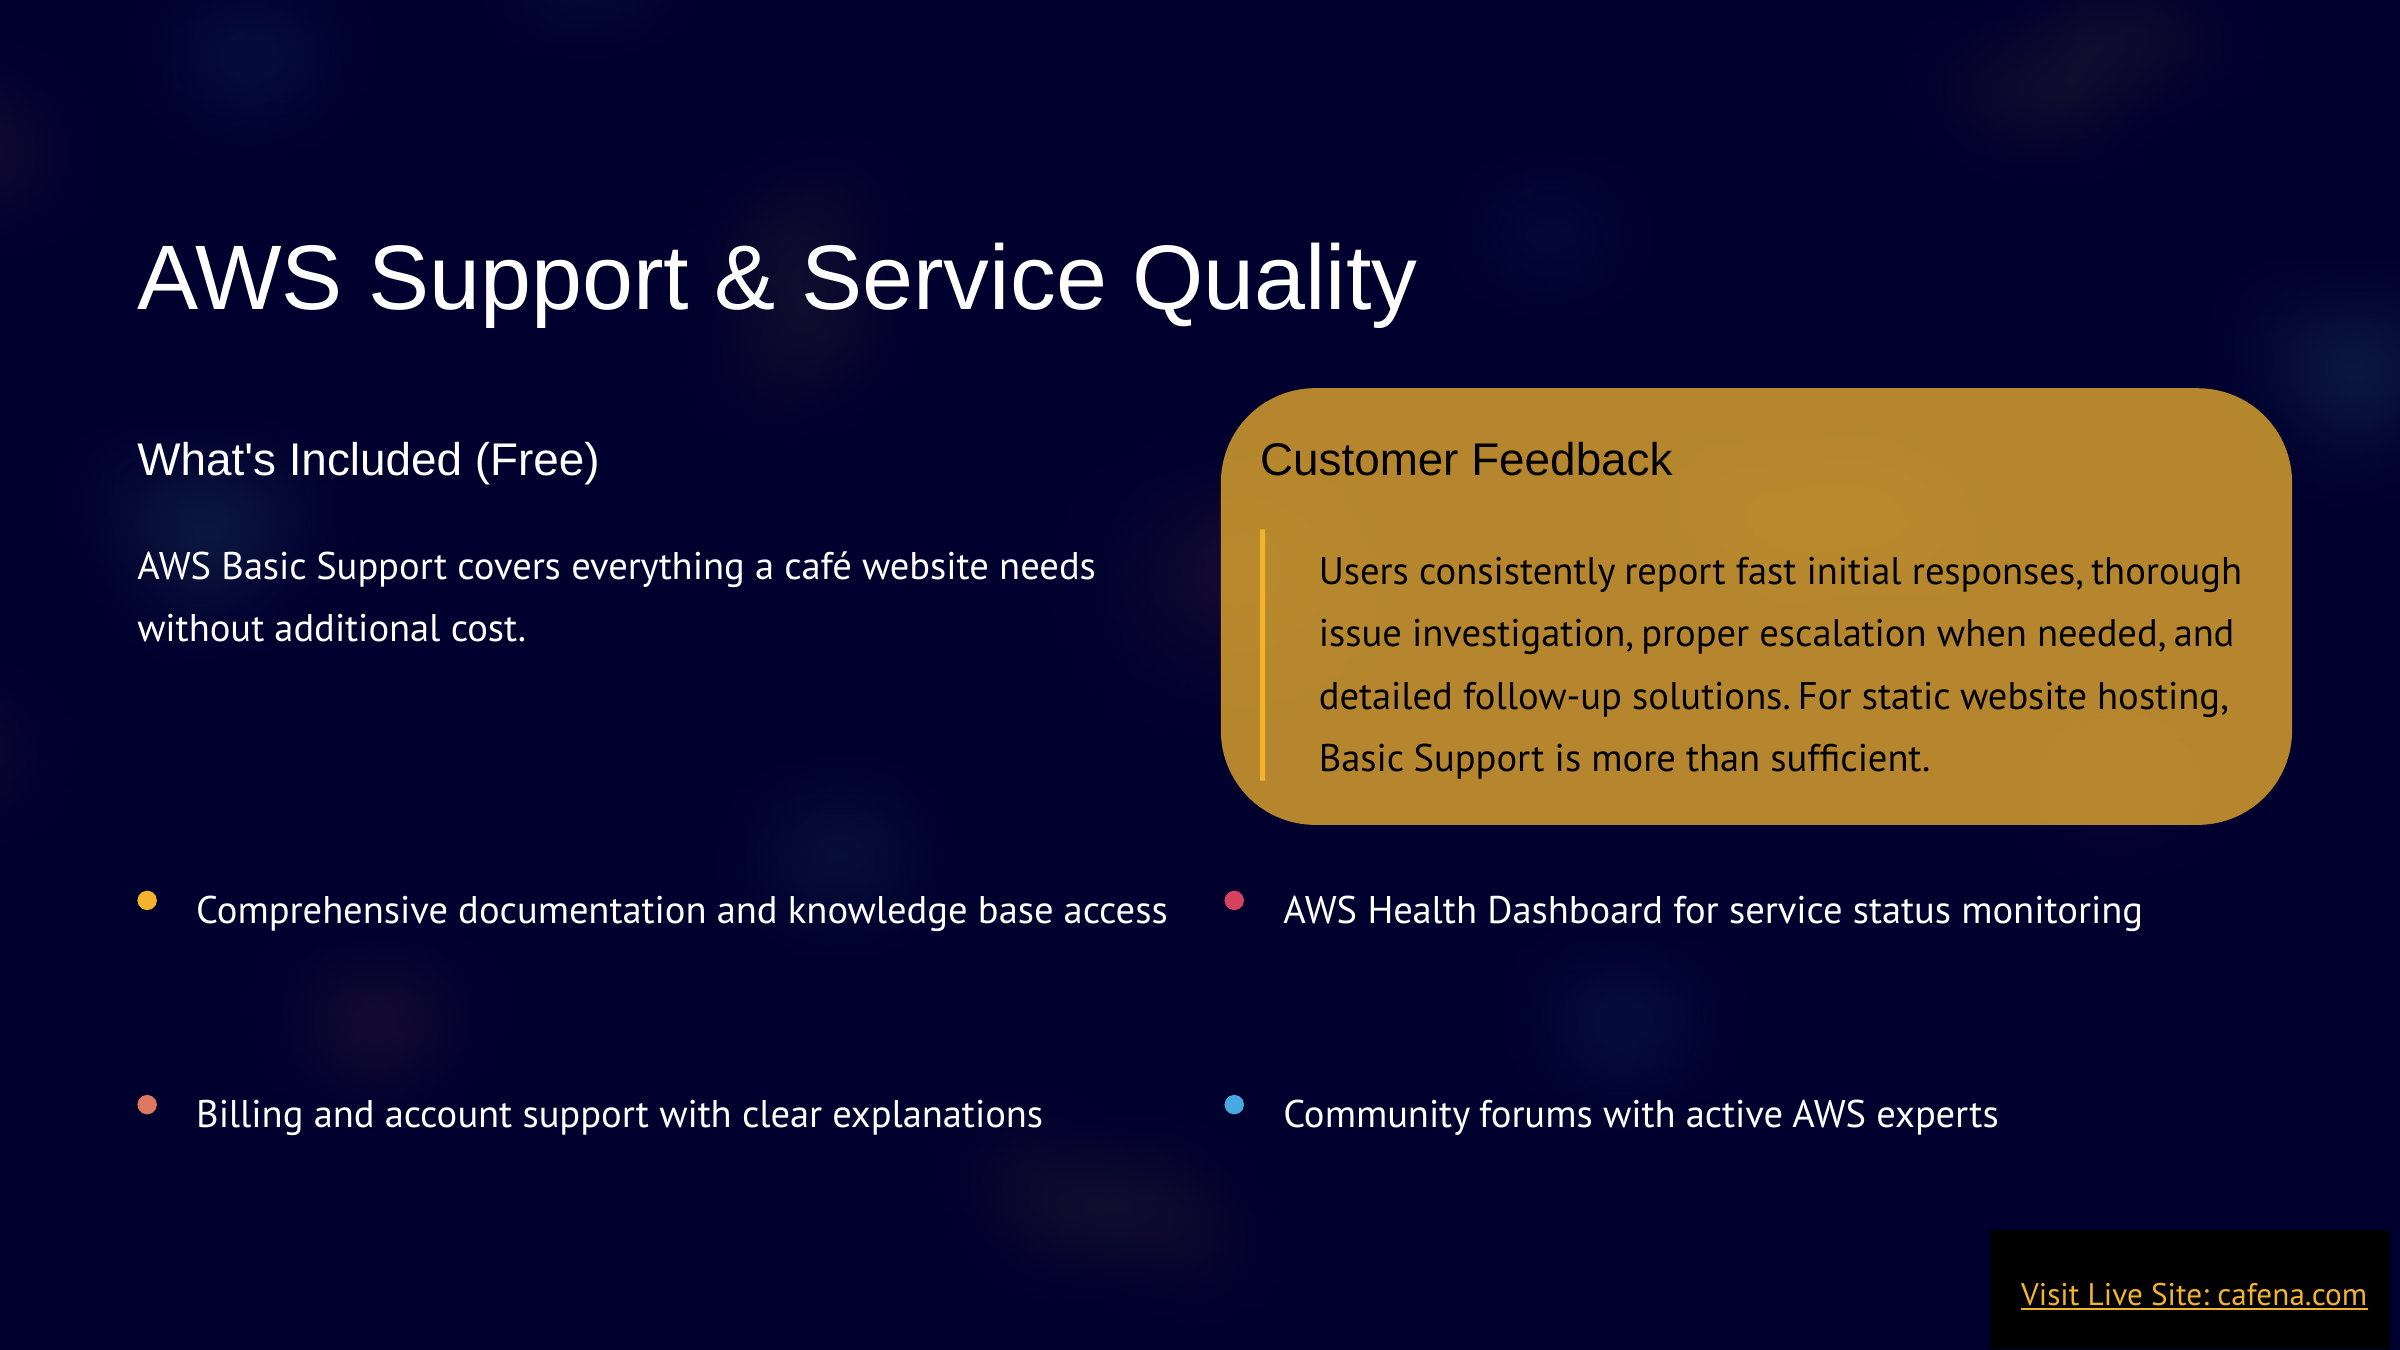

AWS Support & Service Quality

What's Included (Free)
Customer Feedback
AWS Basic Support covers everything a café website needs without additional cost.

Users consistently report fast initial responses, thorough issue investigation, proper escalation when needed, and detailed follow-up solutions. For static website hosting, Basic Support is more than sufficient.
Comprehensive documentation and knowledge base access
AWS Health Dashboard for service status monitoring

Billing and account support with clear explanations
Community forums with active AWS experts

Visit Live Site: cafena.com